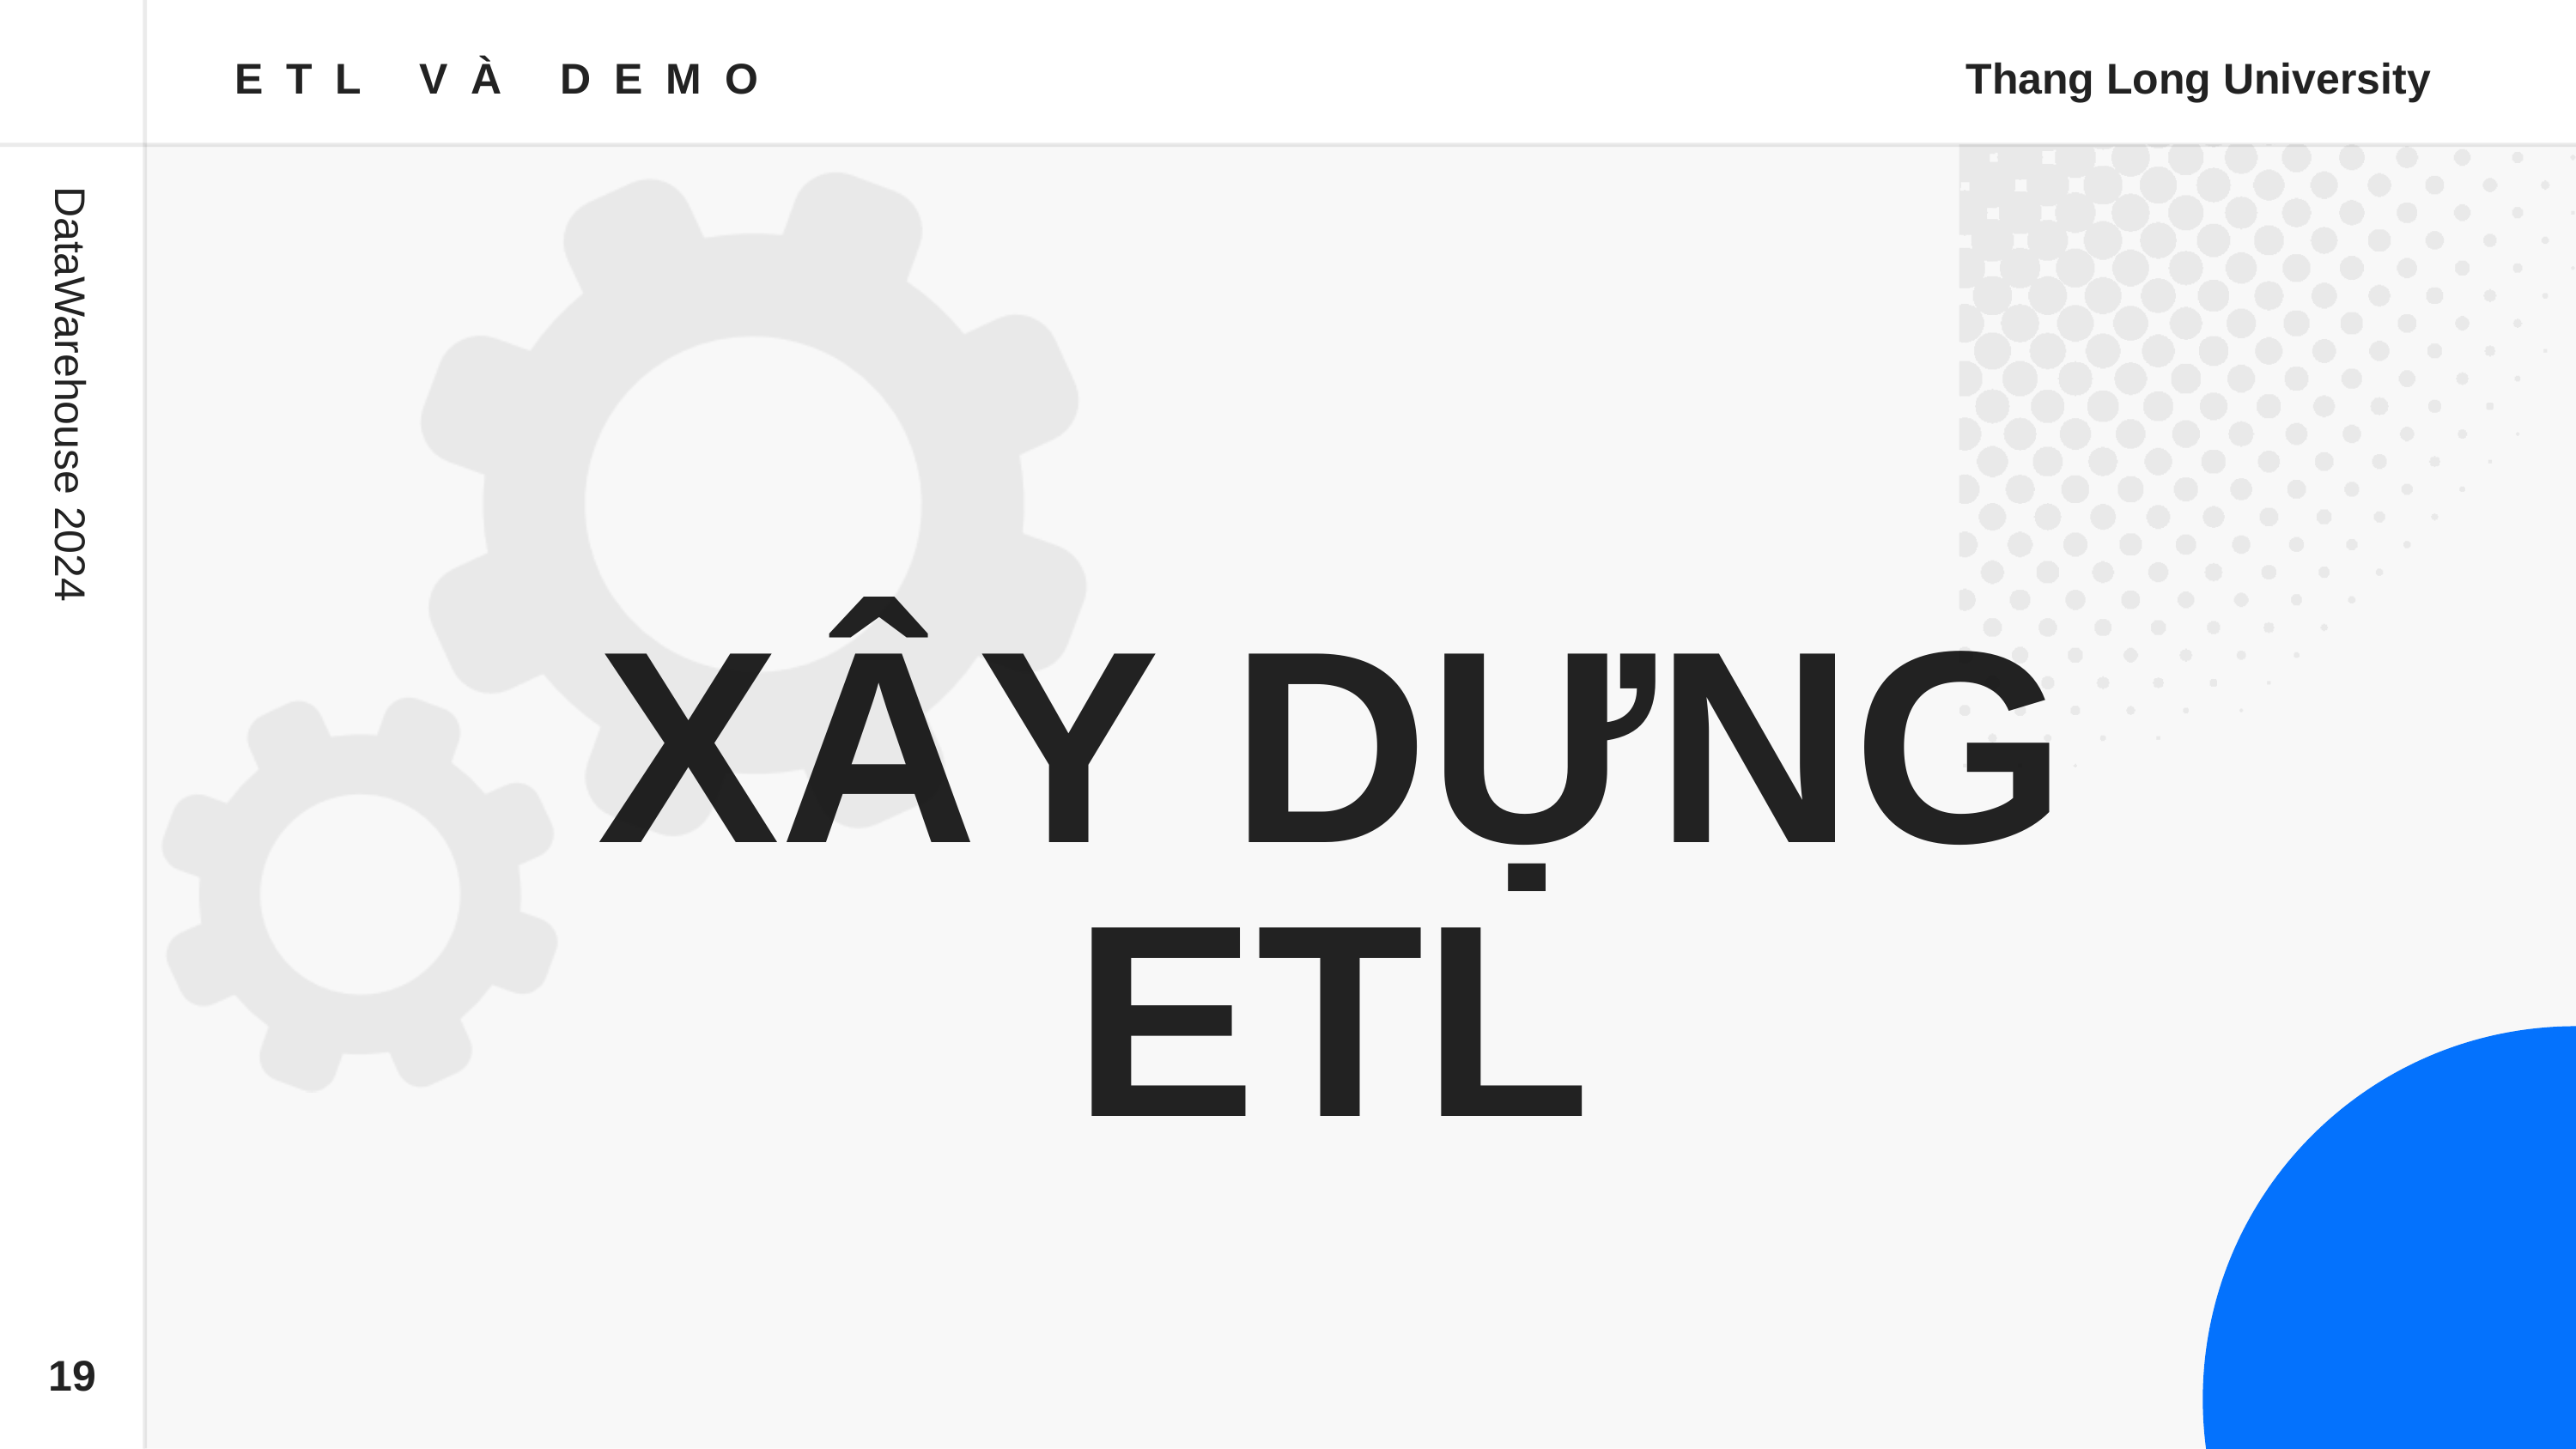

ETL VÀ DEMO
Thang Long University

DataWarehouse 2024
XÂY DỰNG ETL

19